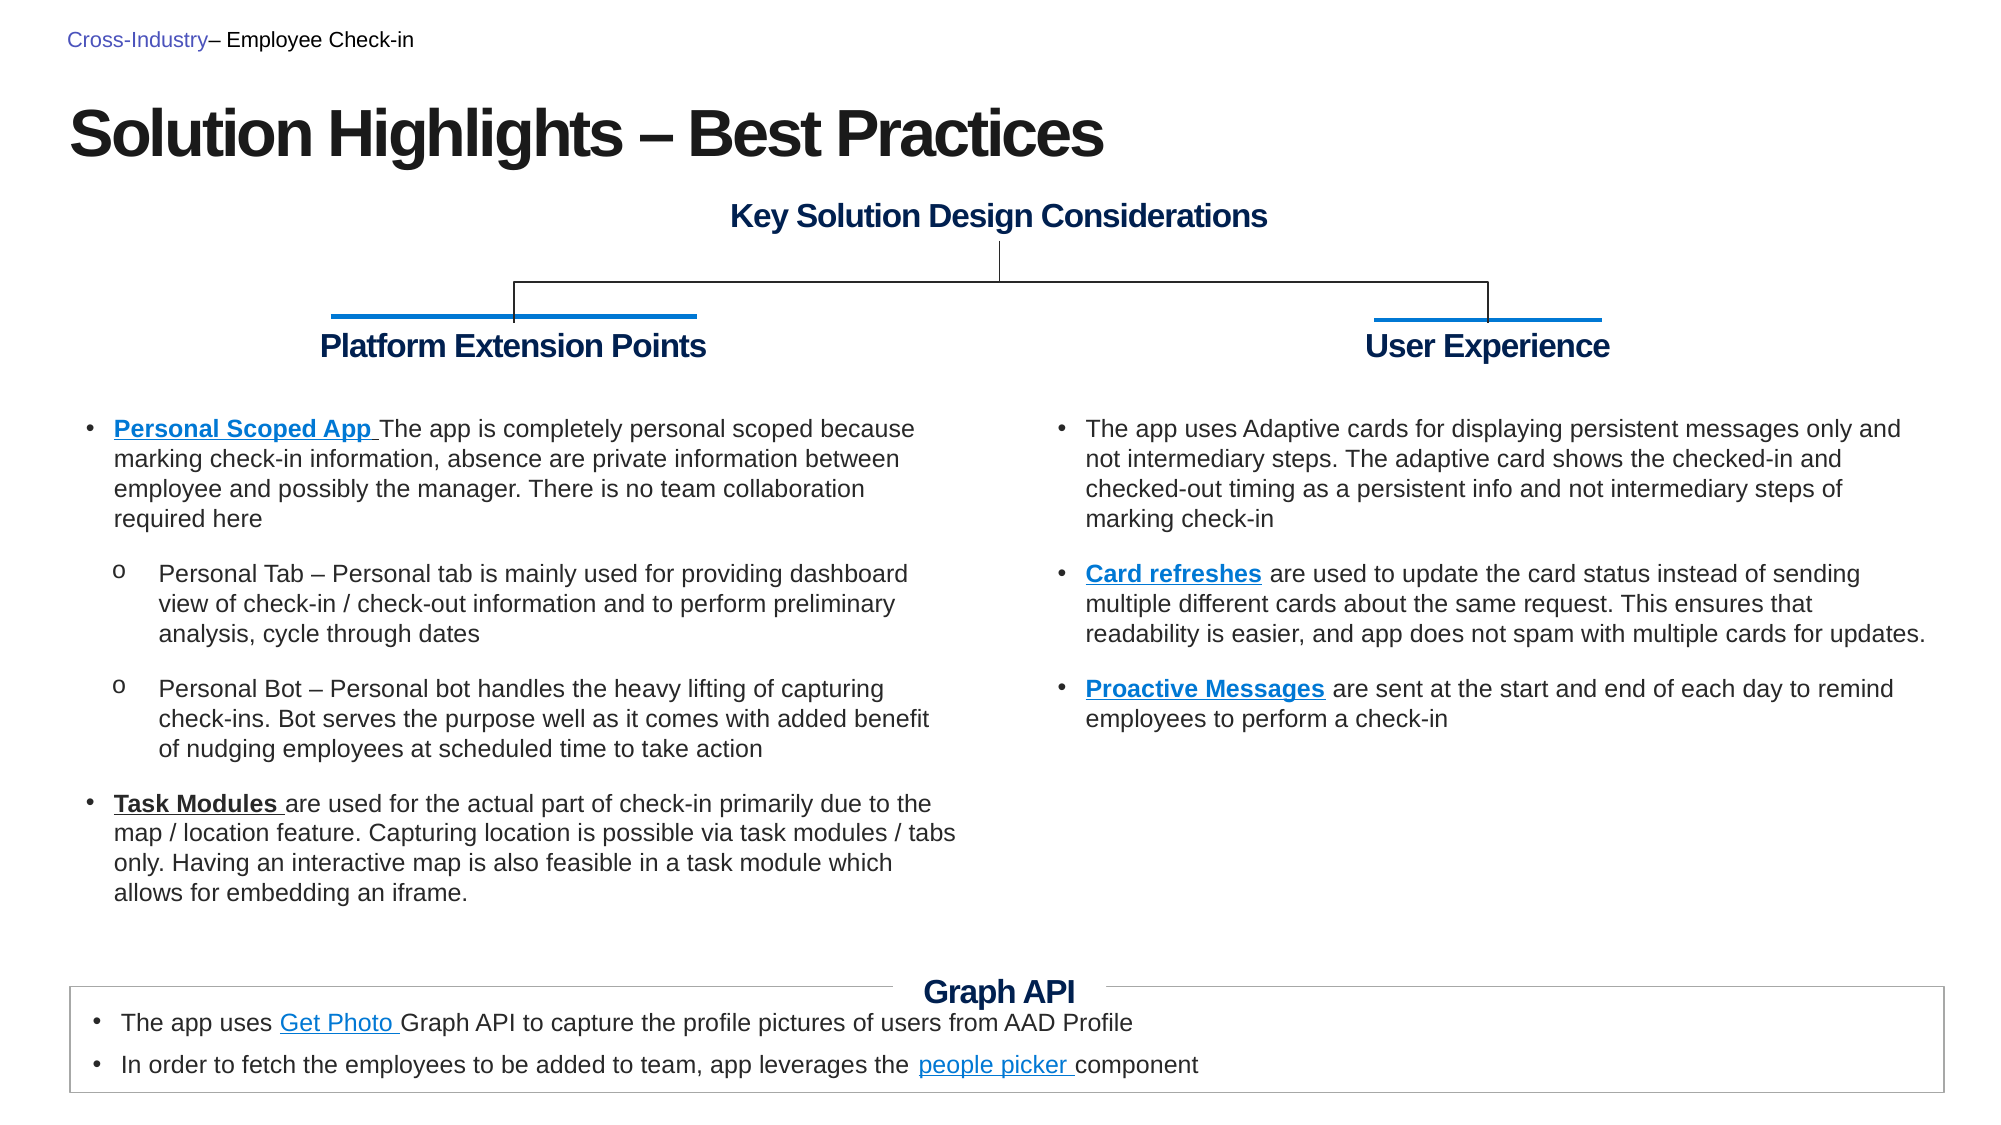

Cross-Industry– Employee Check-in
# Solution Highlights – Best Practices
Key Solution Design Considerations
Platform Extension Points
User Experience
Personal Scoped App The app is completely personal scoped because marking check-in information, absence are private information between employee and possibly the manager. There is no team collaboration required here
Personal Tab – Personal tab is mainly used for providing dashboard view of check-in / check-out information and to perform preliminary analysis, cycle through dates
Personal Bot – Personal bot handles the heavy lifting of capturing check-ins. Bot serves the purpose well as it comes with added benefit of nudging employees at scheduled time to take action
Task Modules are used for the actual part of check-in primarily due to the map / location feature. Capturing location is possible via task modules / tabs only. Having an interactive map is also feasible in a task module which allows for embedding an iframe.
The app uses Adaptive cards for displaying persistent messages only and not intermediary steps. The adaptive card shows the checked-in and checked-out timing as a persistent info and not intermediary steps of marking check-in
Card refreshes are used to update the card status instead of sending multiple different cards about the same request. This ensures that readability is easier, and app does not spam with multiple cards for updates.
Proactive Messages are sent at the start and end of each day to remind employees to perform a check-in
Graph API

The app uses Get Photo Graph API to capture the profile pictures of users from AAD Profile
In order to fetch the employees to be added to team, app leverages the people picker component